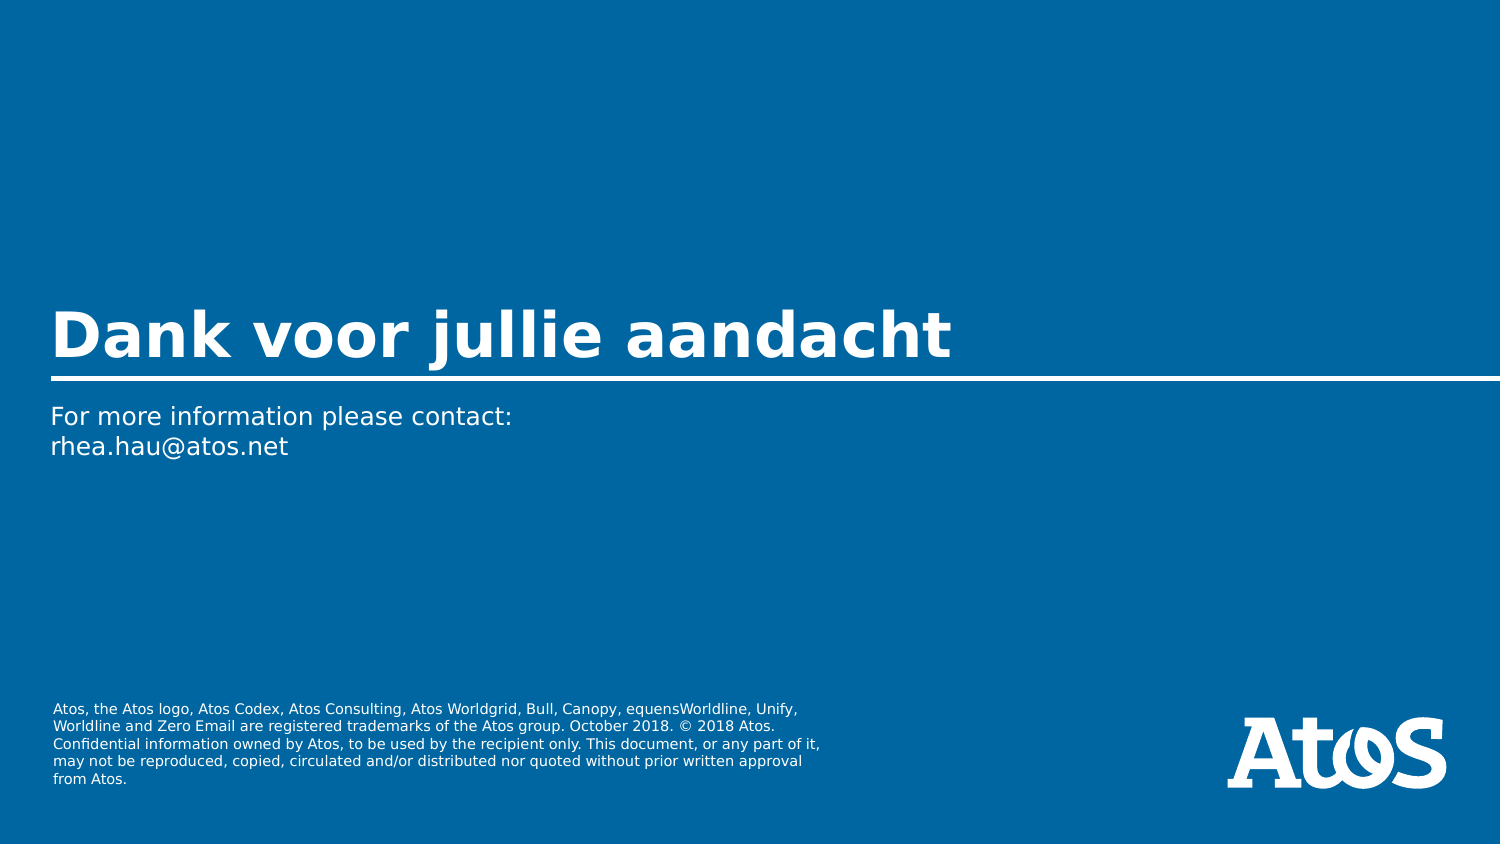

# Dank voor jullie aandacht For more information please contact: rhea.hau@atos.net